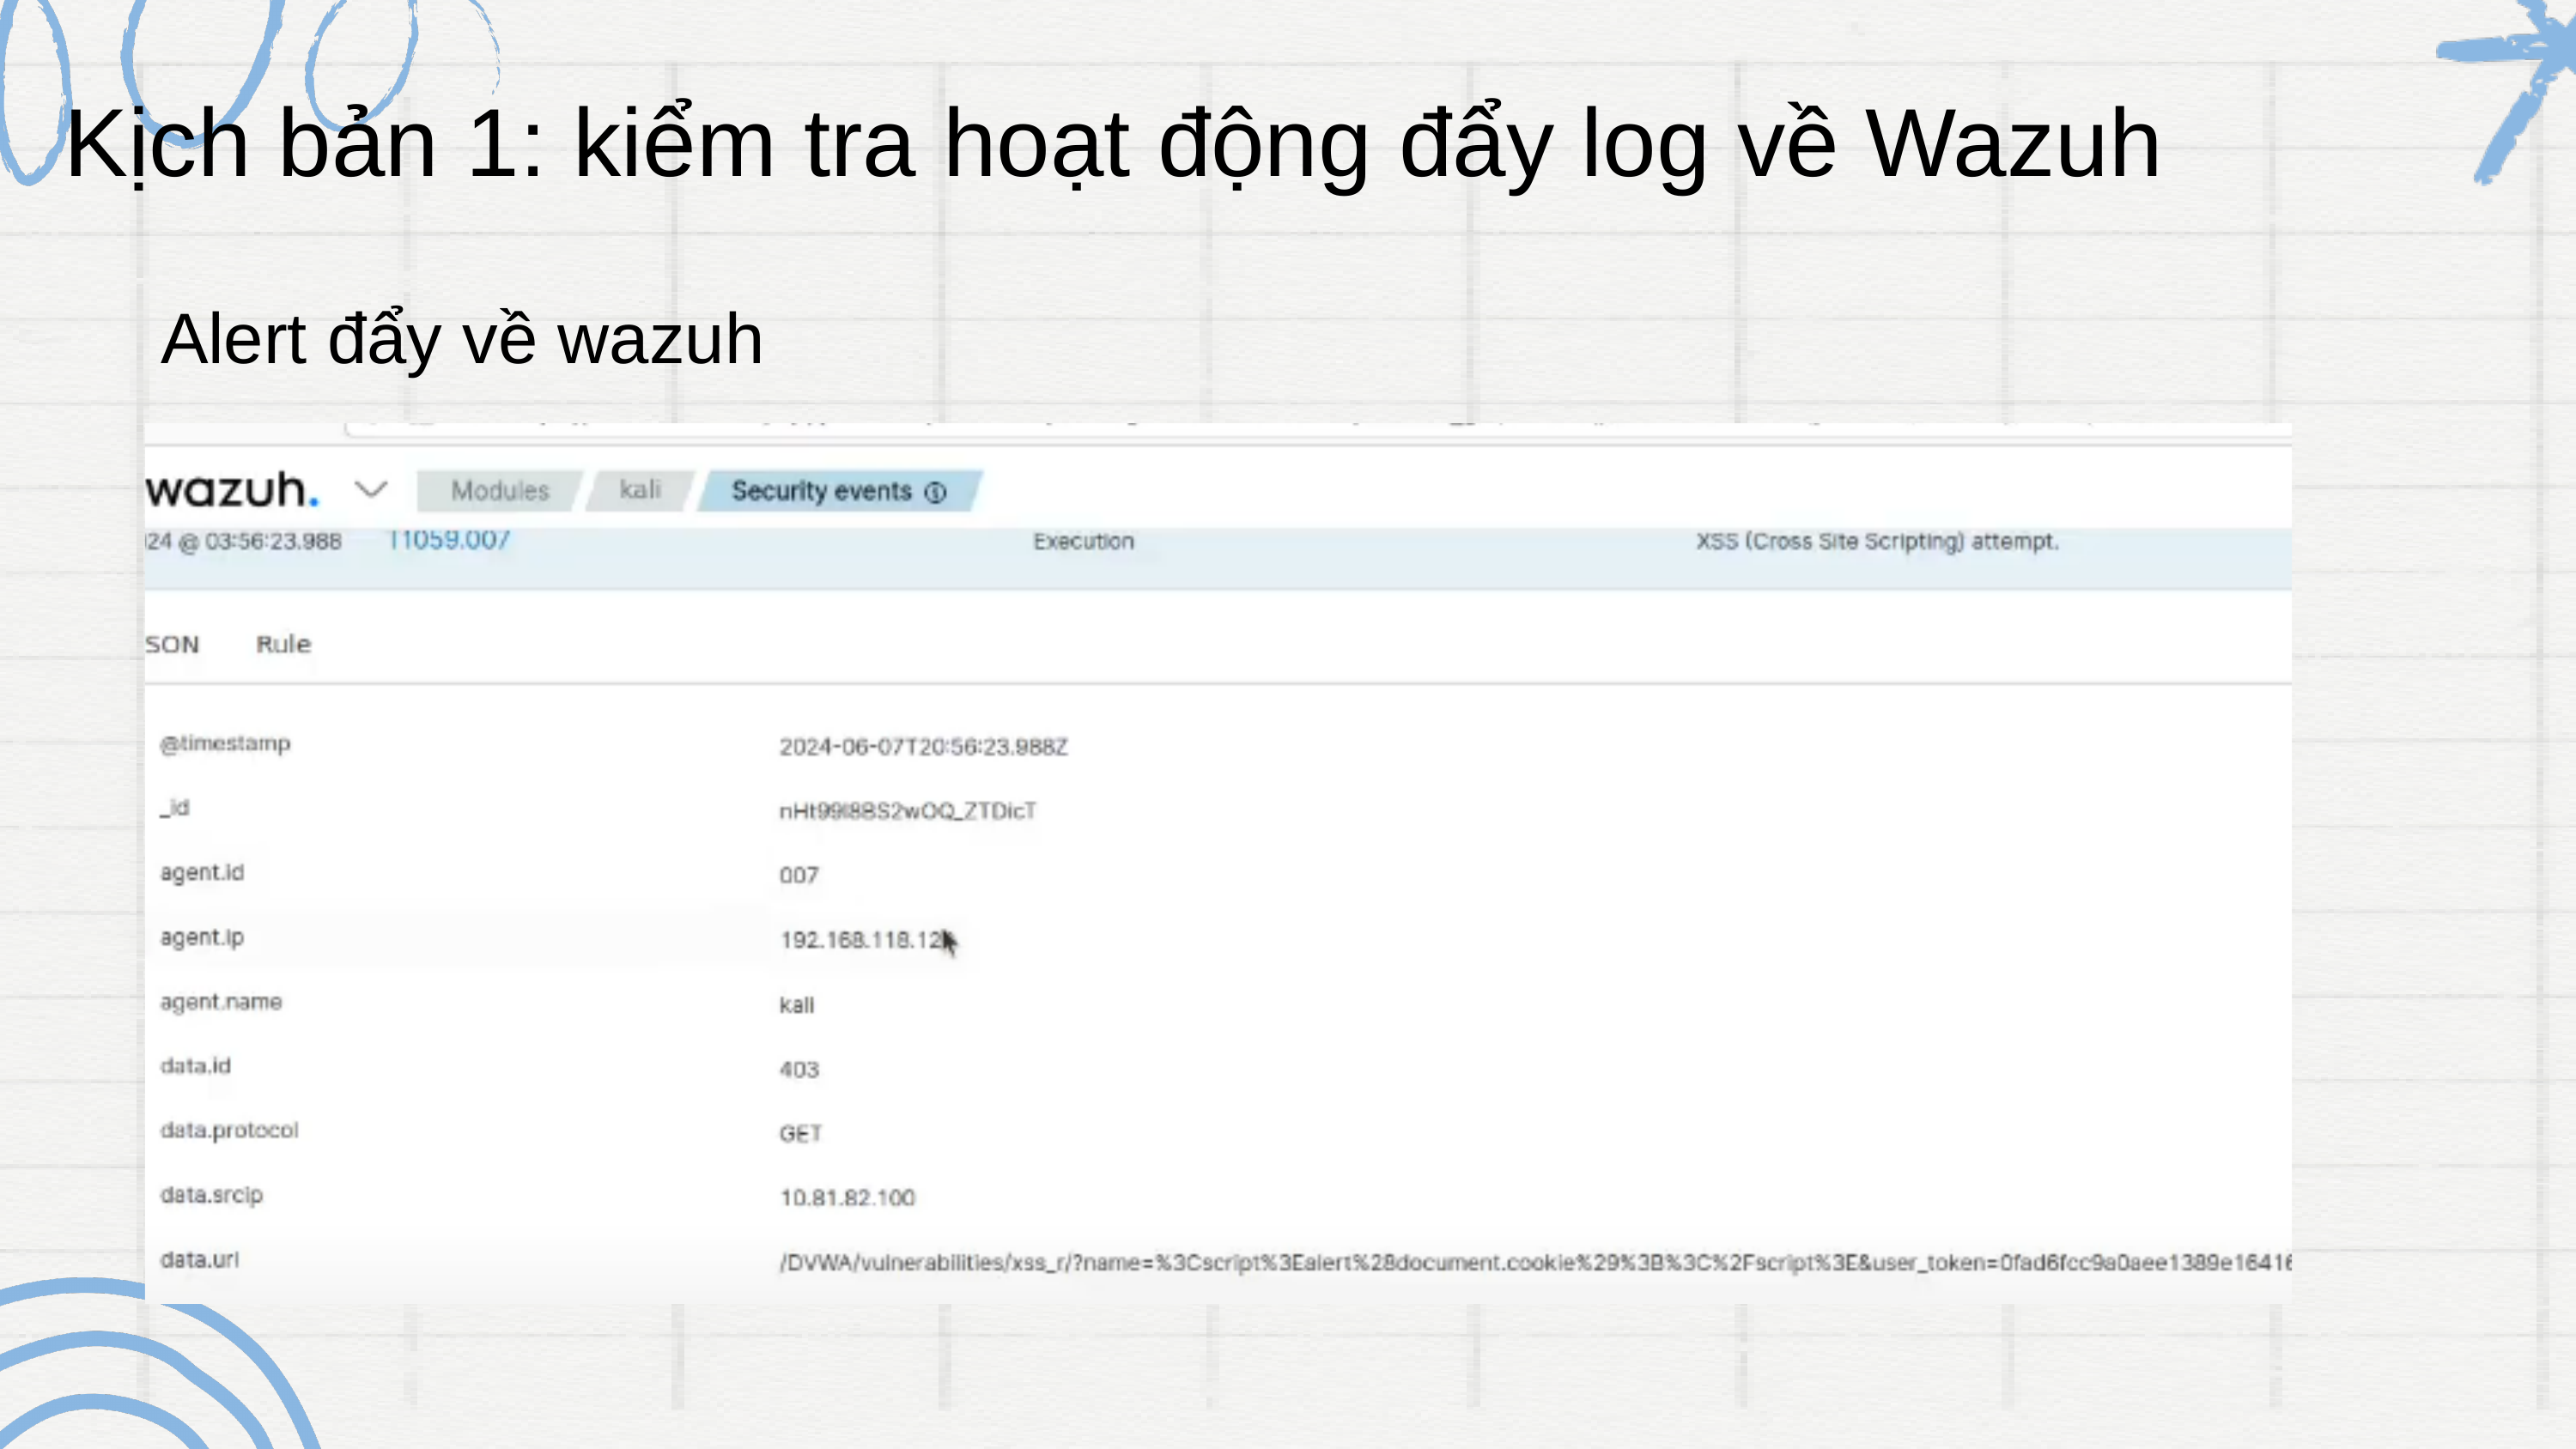

Kịch bản 1: kiểm tra hoạt động đẩy log về Wazuh
Alert đẩy về wazuh